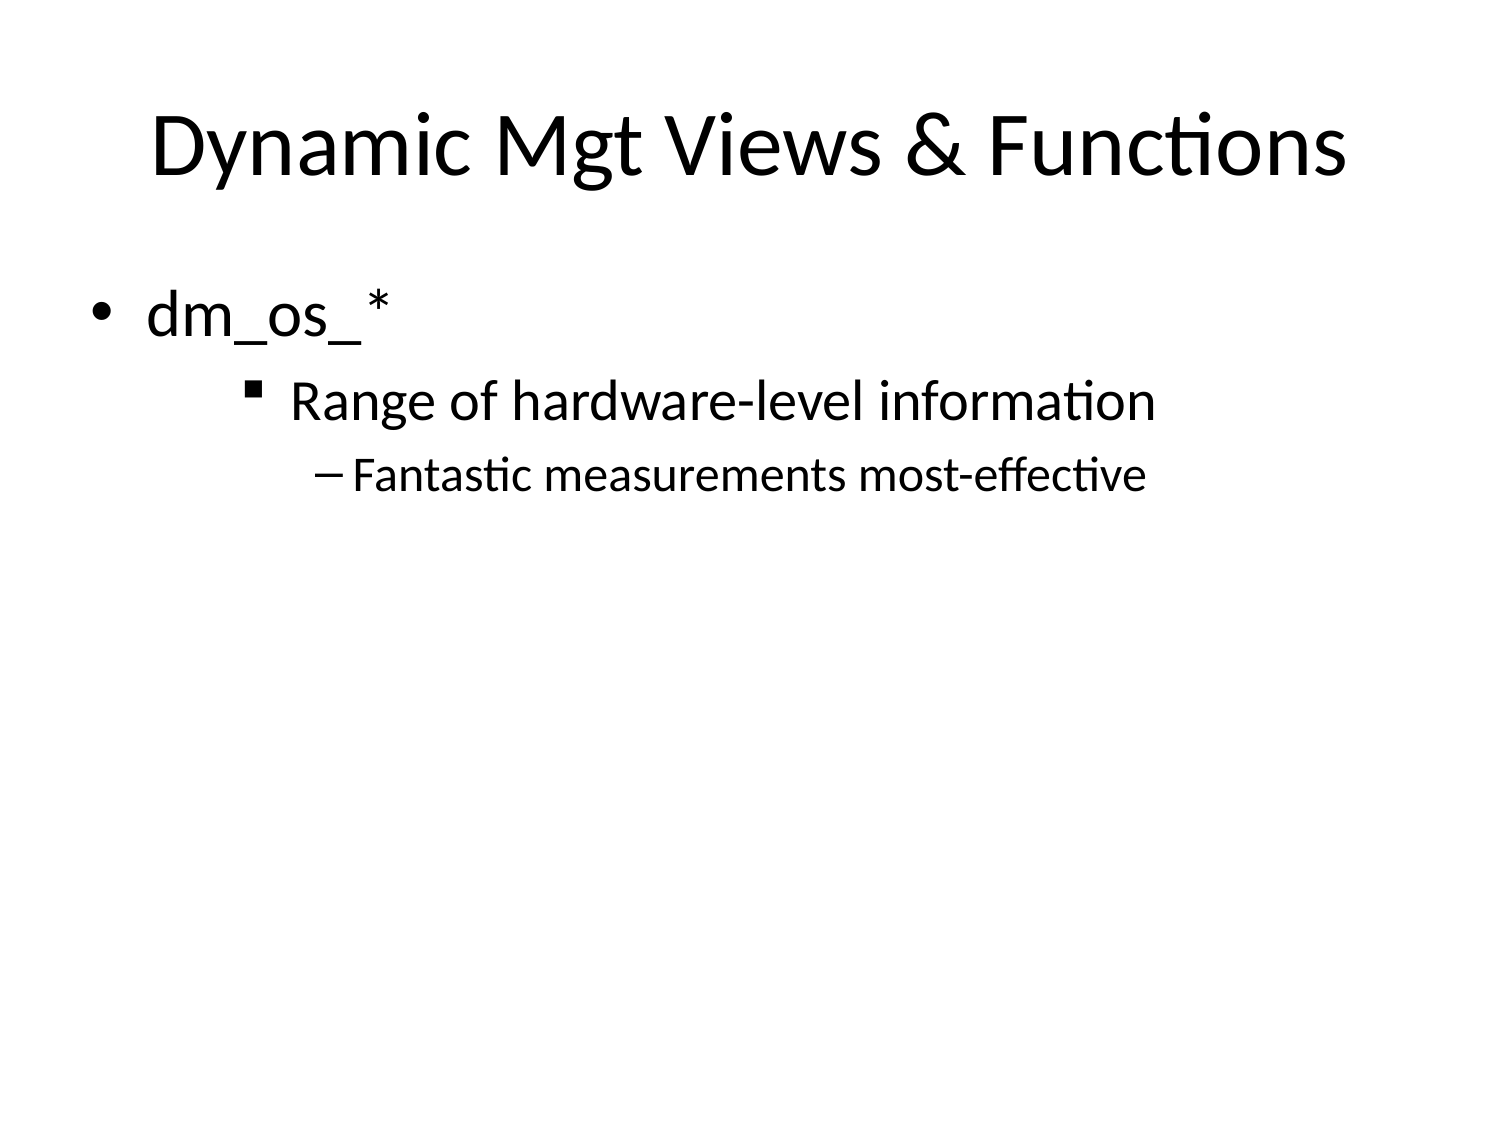

# Dynamic Mgt Views & Functions
dm_os_*
 Range of hardware-level information
Fantastic measurements most-effective